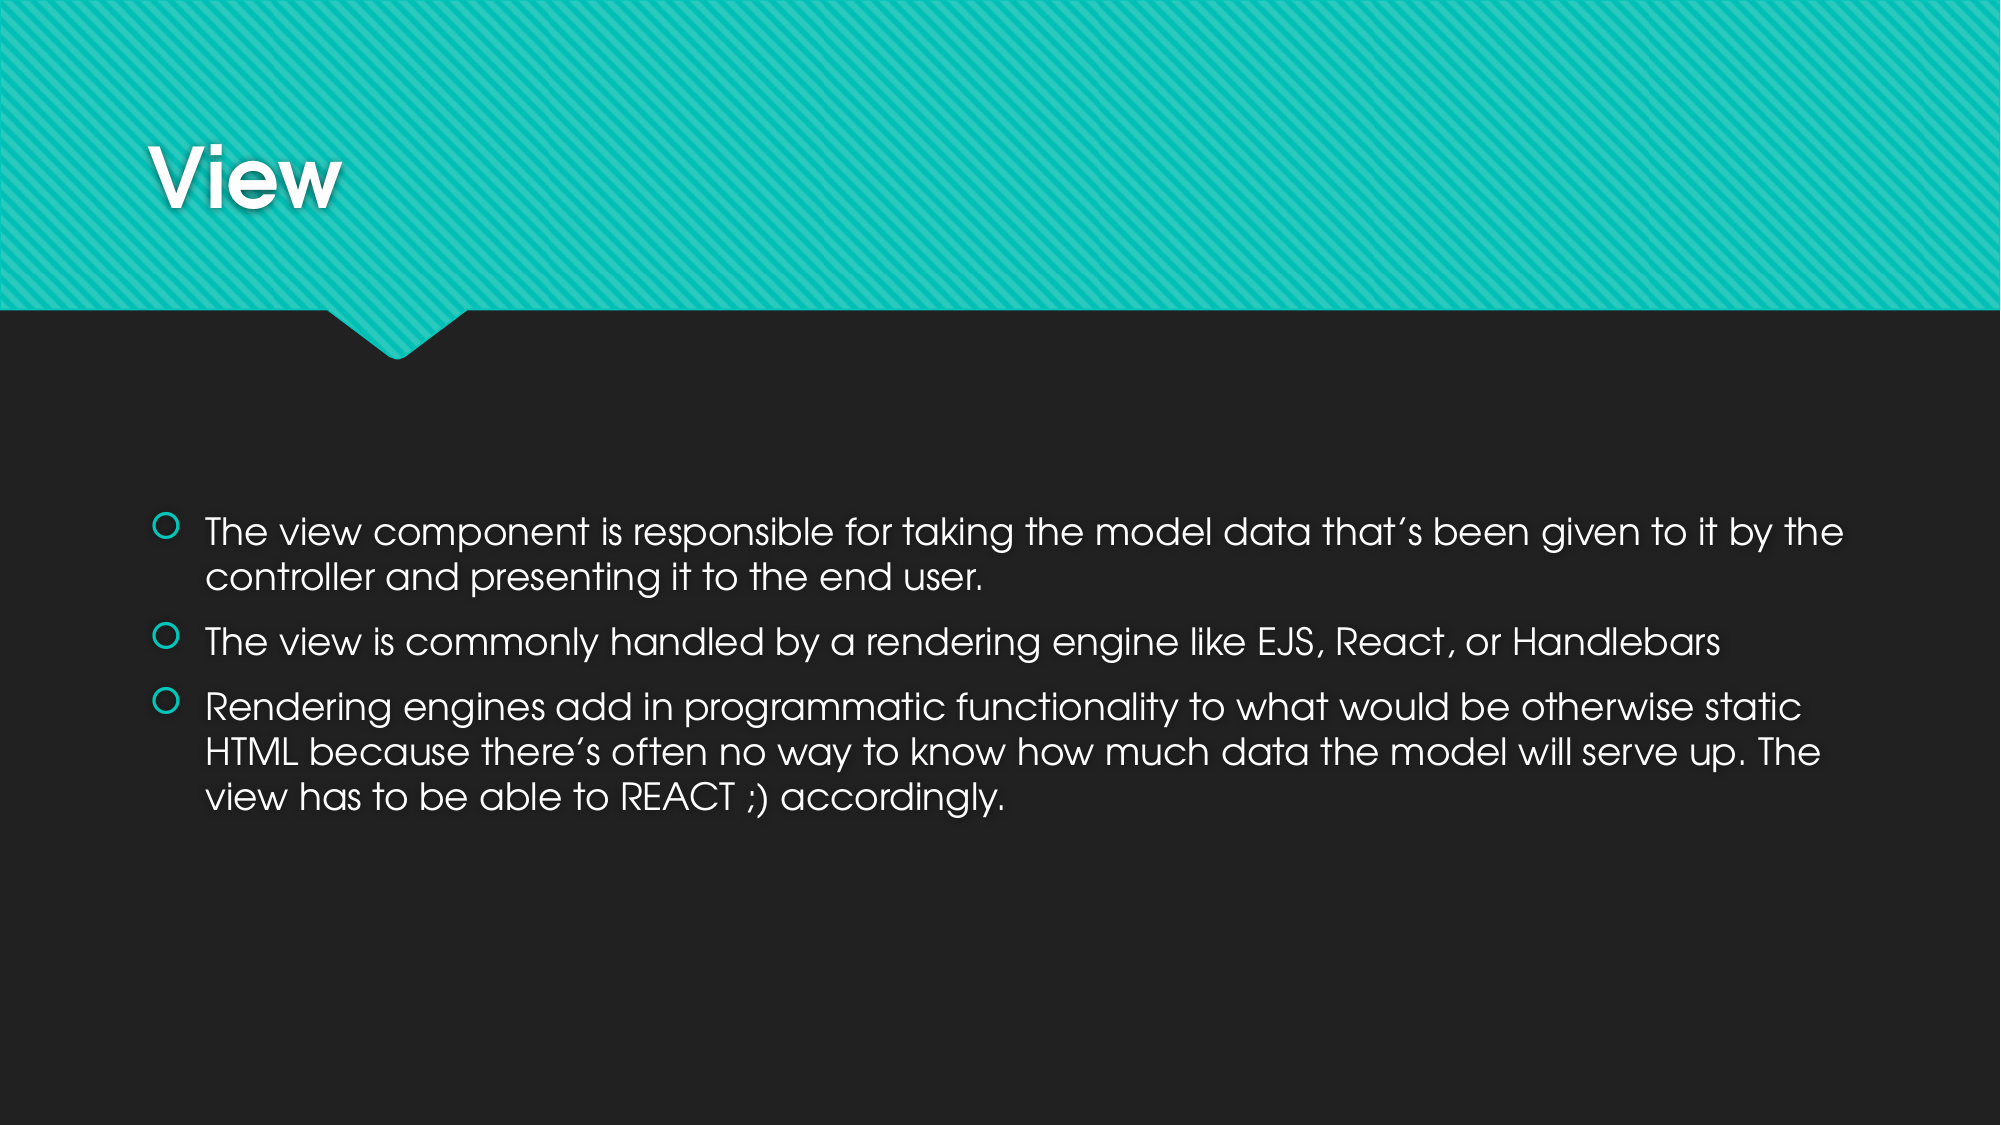

# View
The view component is responsible for taking the model data that’s been given to it by the controller and presenting it to the end user.
The view is commonly handled by a rendering engine like EJS, React, or Handlebars
Rendering engines add in programmatic functionality to what would be otherwise static HTML because there’s often no way to know how much data the model will serve up. The view has to be able to REACT ;) accordingly.